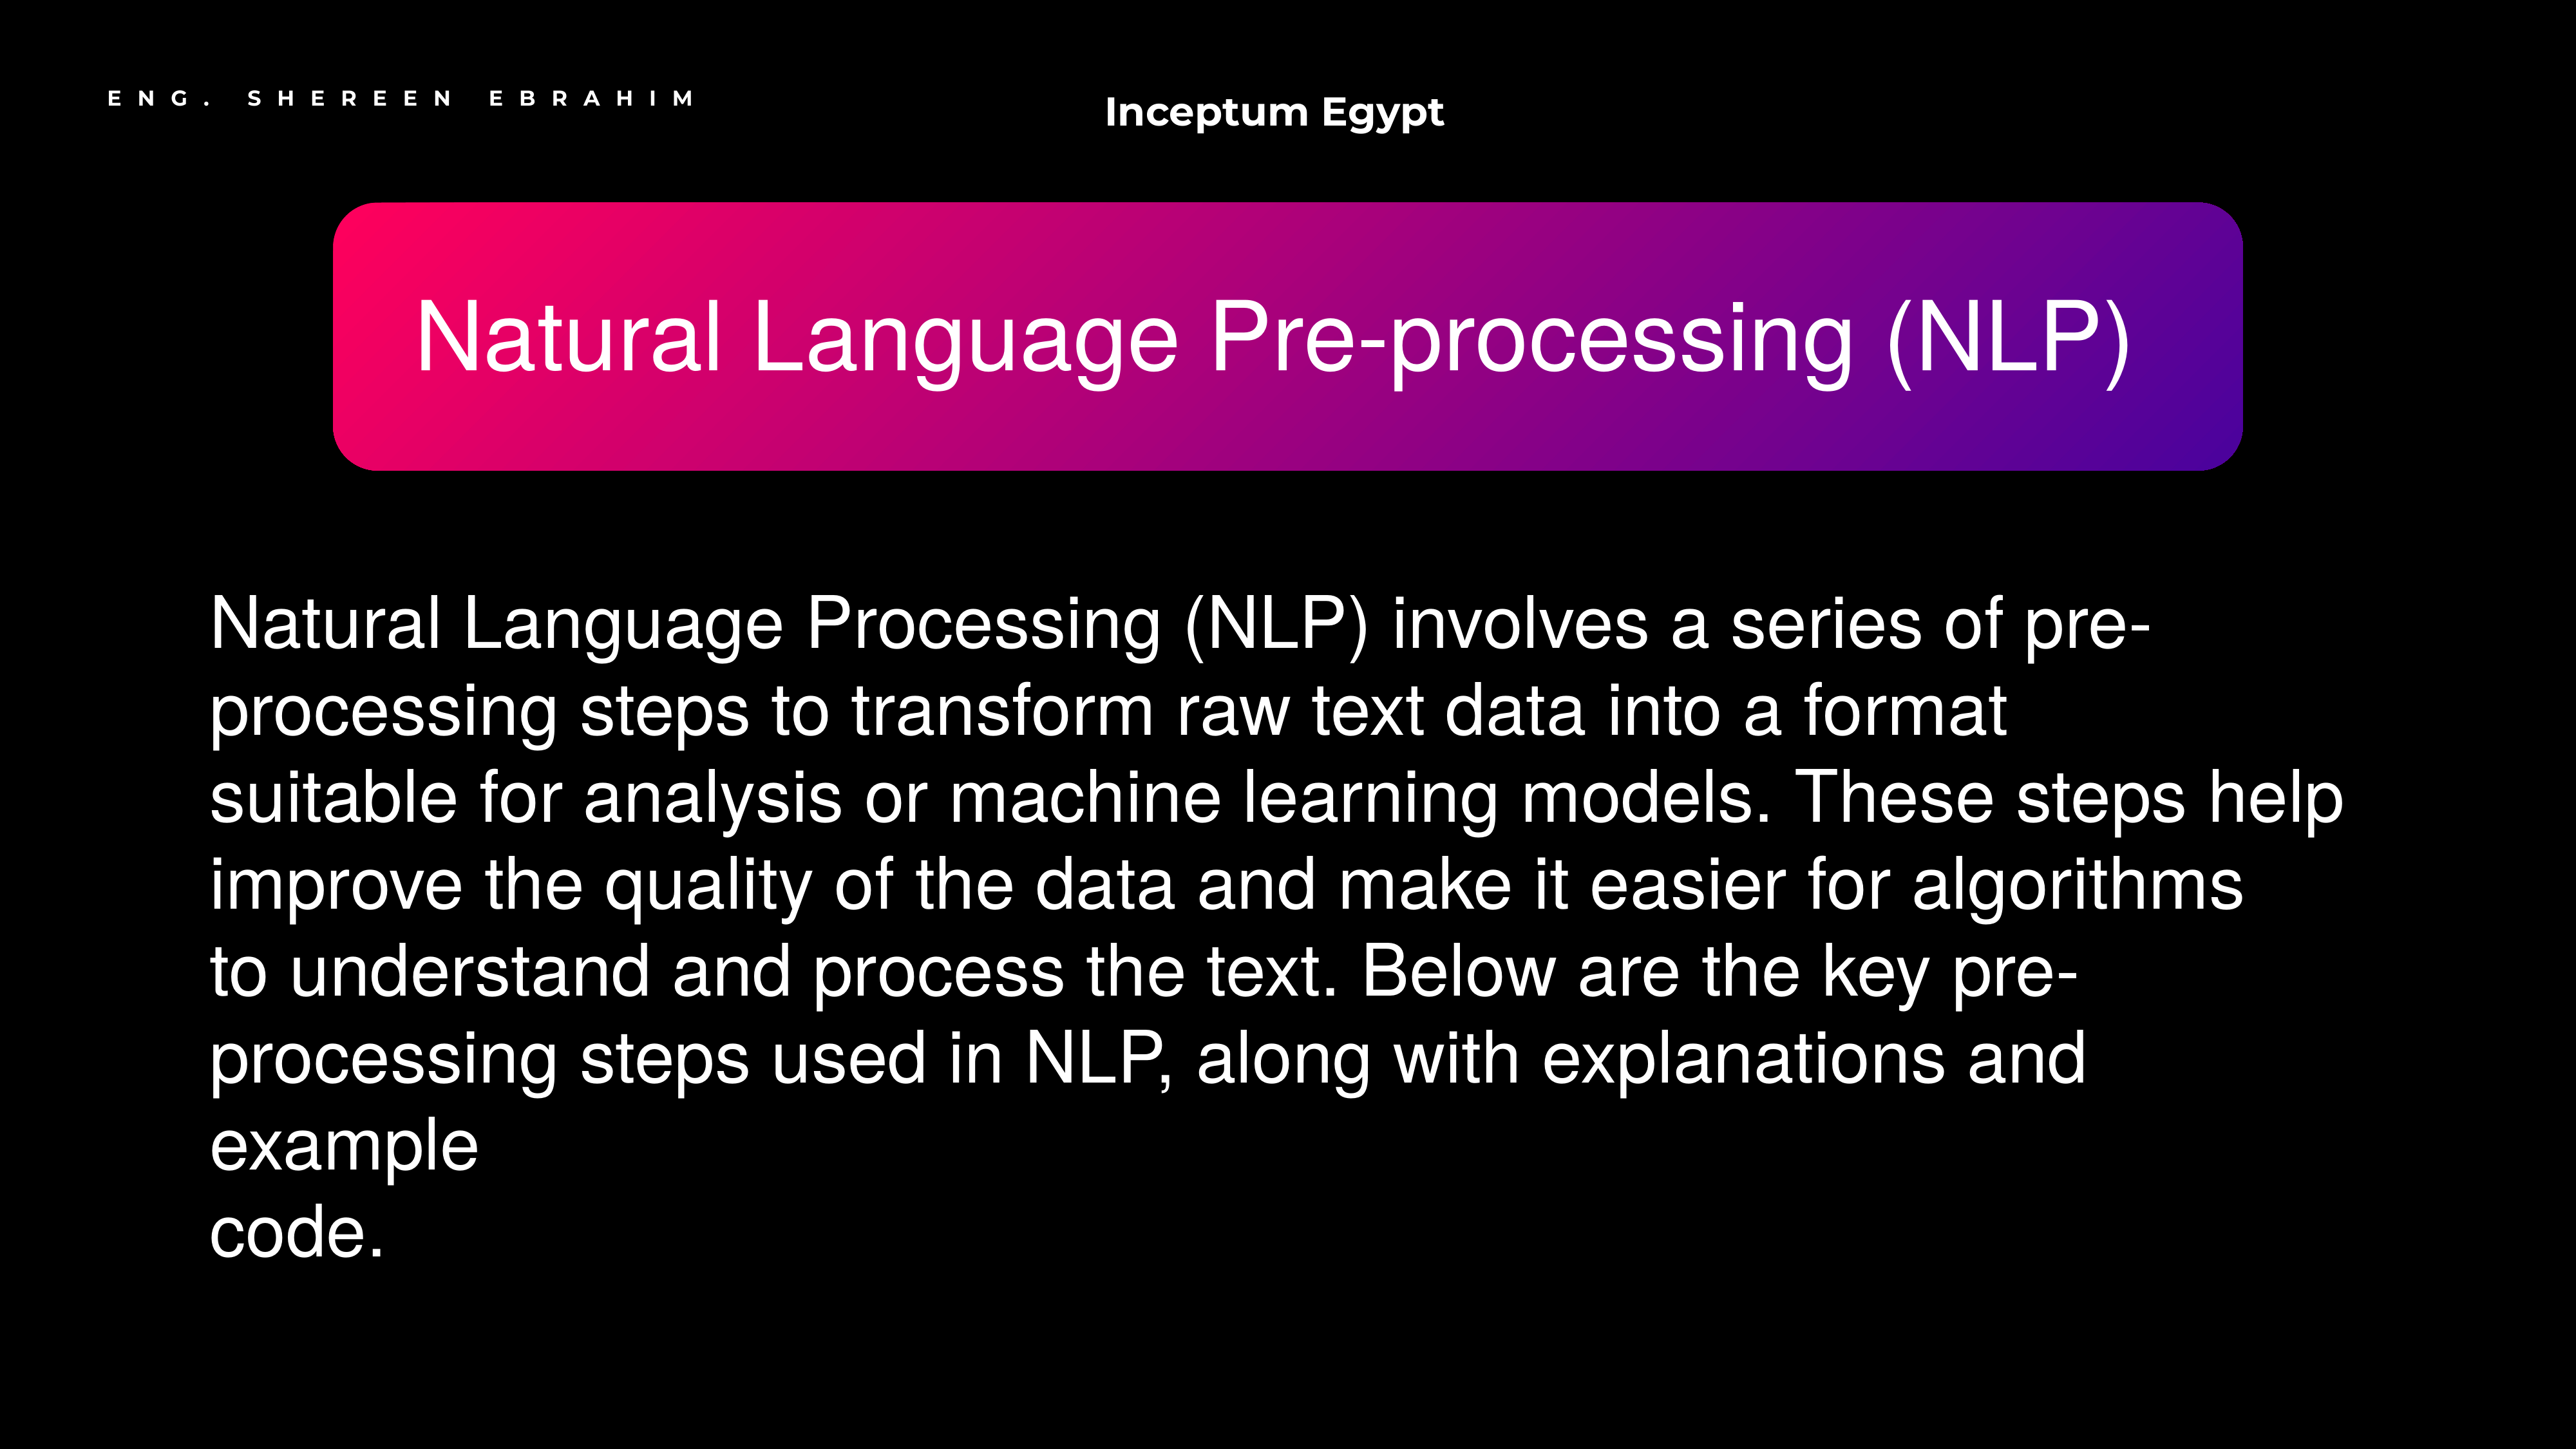

Inceptum Egypt

Eng. Shereen Ebrahim

Natural Language Pre-processing (NLP)
Natural Language Processing (NLP) involves a series of pre-
processing steps to transform raw text data into a format
suitable for analysis or machine learning models. These steps help
improve the quality of the data and make it easier for algorithms
to understand and process the text. Below are the key pre-
processing steps used in NLP, along with explanations and example
code.